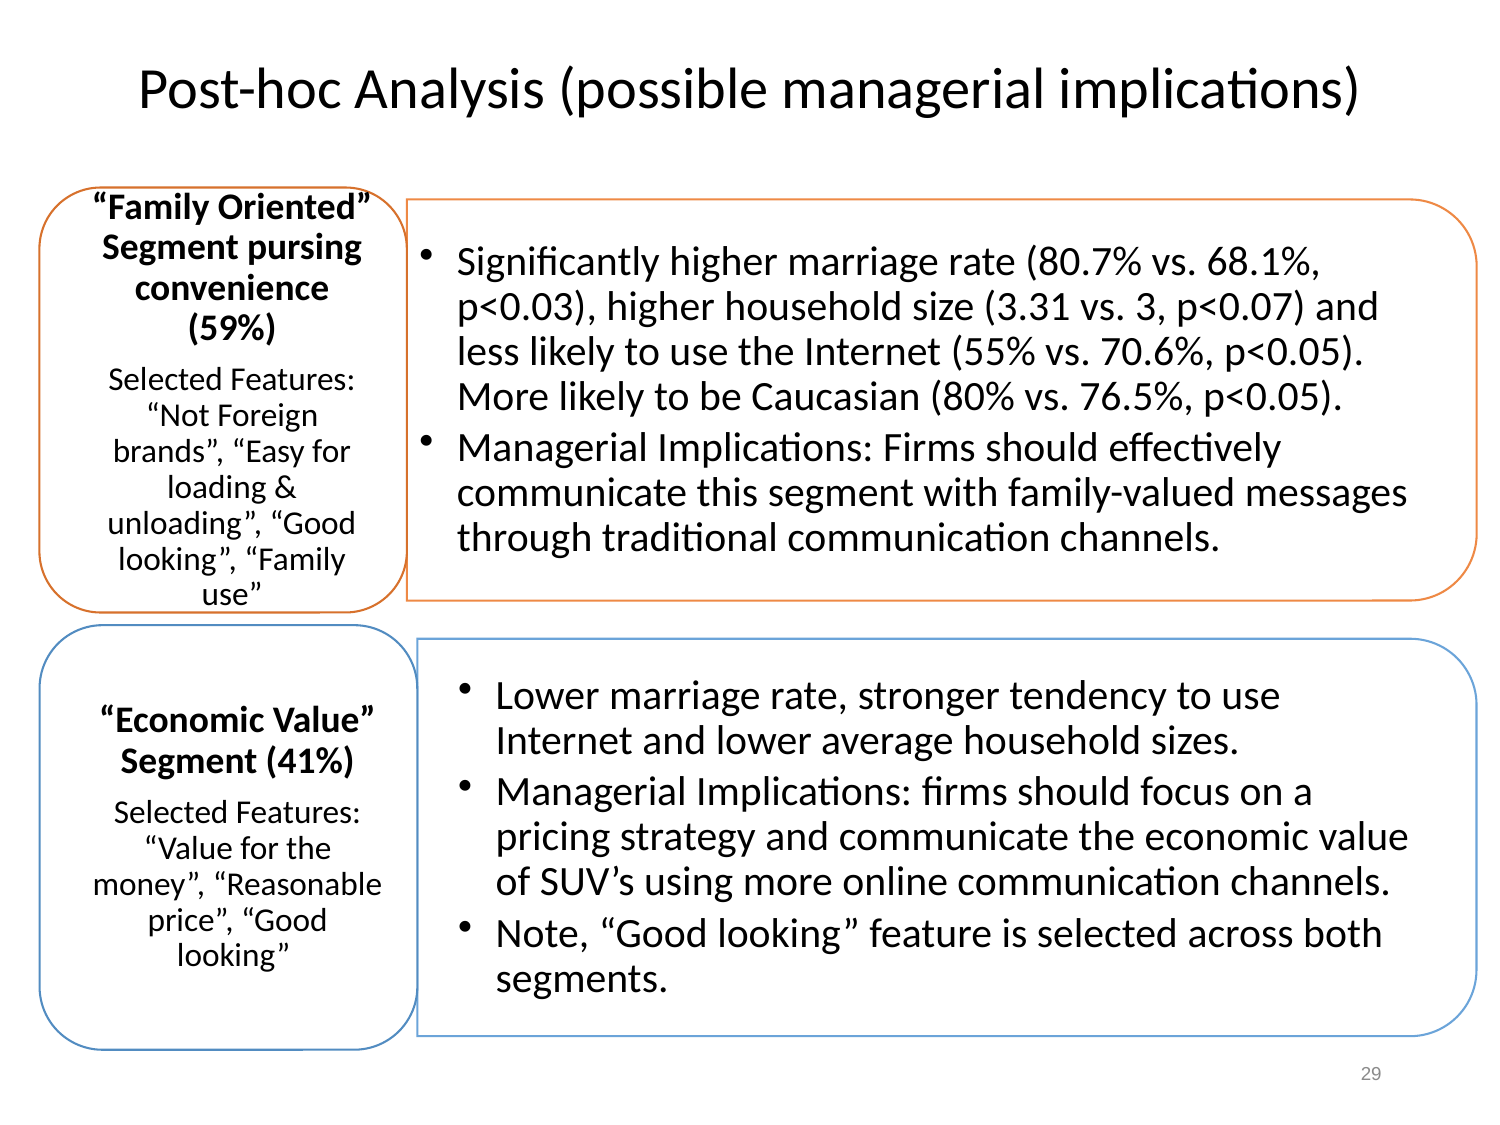

# Post-hoc Analysis (possible managerial implications)
Significantly higher marriage rate (80.7% vs. 68.1%, p<0.03), higher household size (3.31 vs. 3, p<0.07) and less likely to use the Internet (55% vs. 70.6%, p<0.05). More likely to be Caucasian (80% vs. 76.5%, p<0.05).
Managerial Implications: Firms should effectively communicate this segment with family-valued messages through traditional communication channels.
“Family Oriented” Segment pursing convenience (59%)
Selected Features: “Not Foreign brands”, “Easy for loading & unloading”, “Good looking”, “Family use”
Lower marriage rate, stronger tendency to use Internet and lower average household sizes.
Managerial Implications: firms should focus on a pricing strategy and communicate the economic value of SUV’s using more online communication channels.
Note, “Good looking” feature is selected across both segments.
“Economic Value” Segment (41%)
Selected Features: “Value for the money”, “Reasonable price”, “Good looking”
29